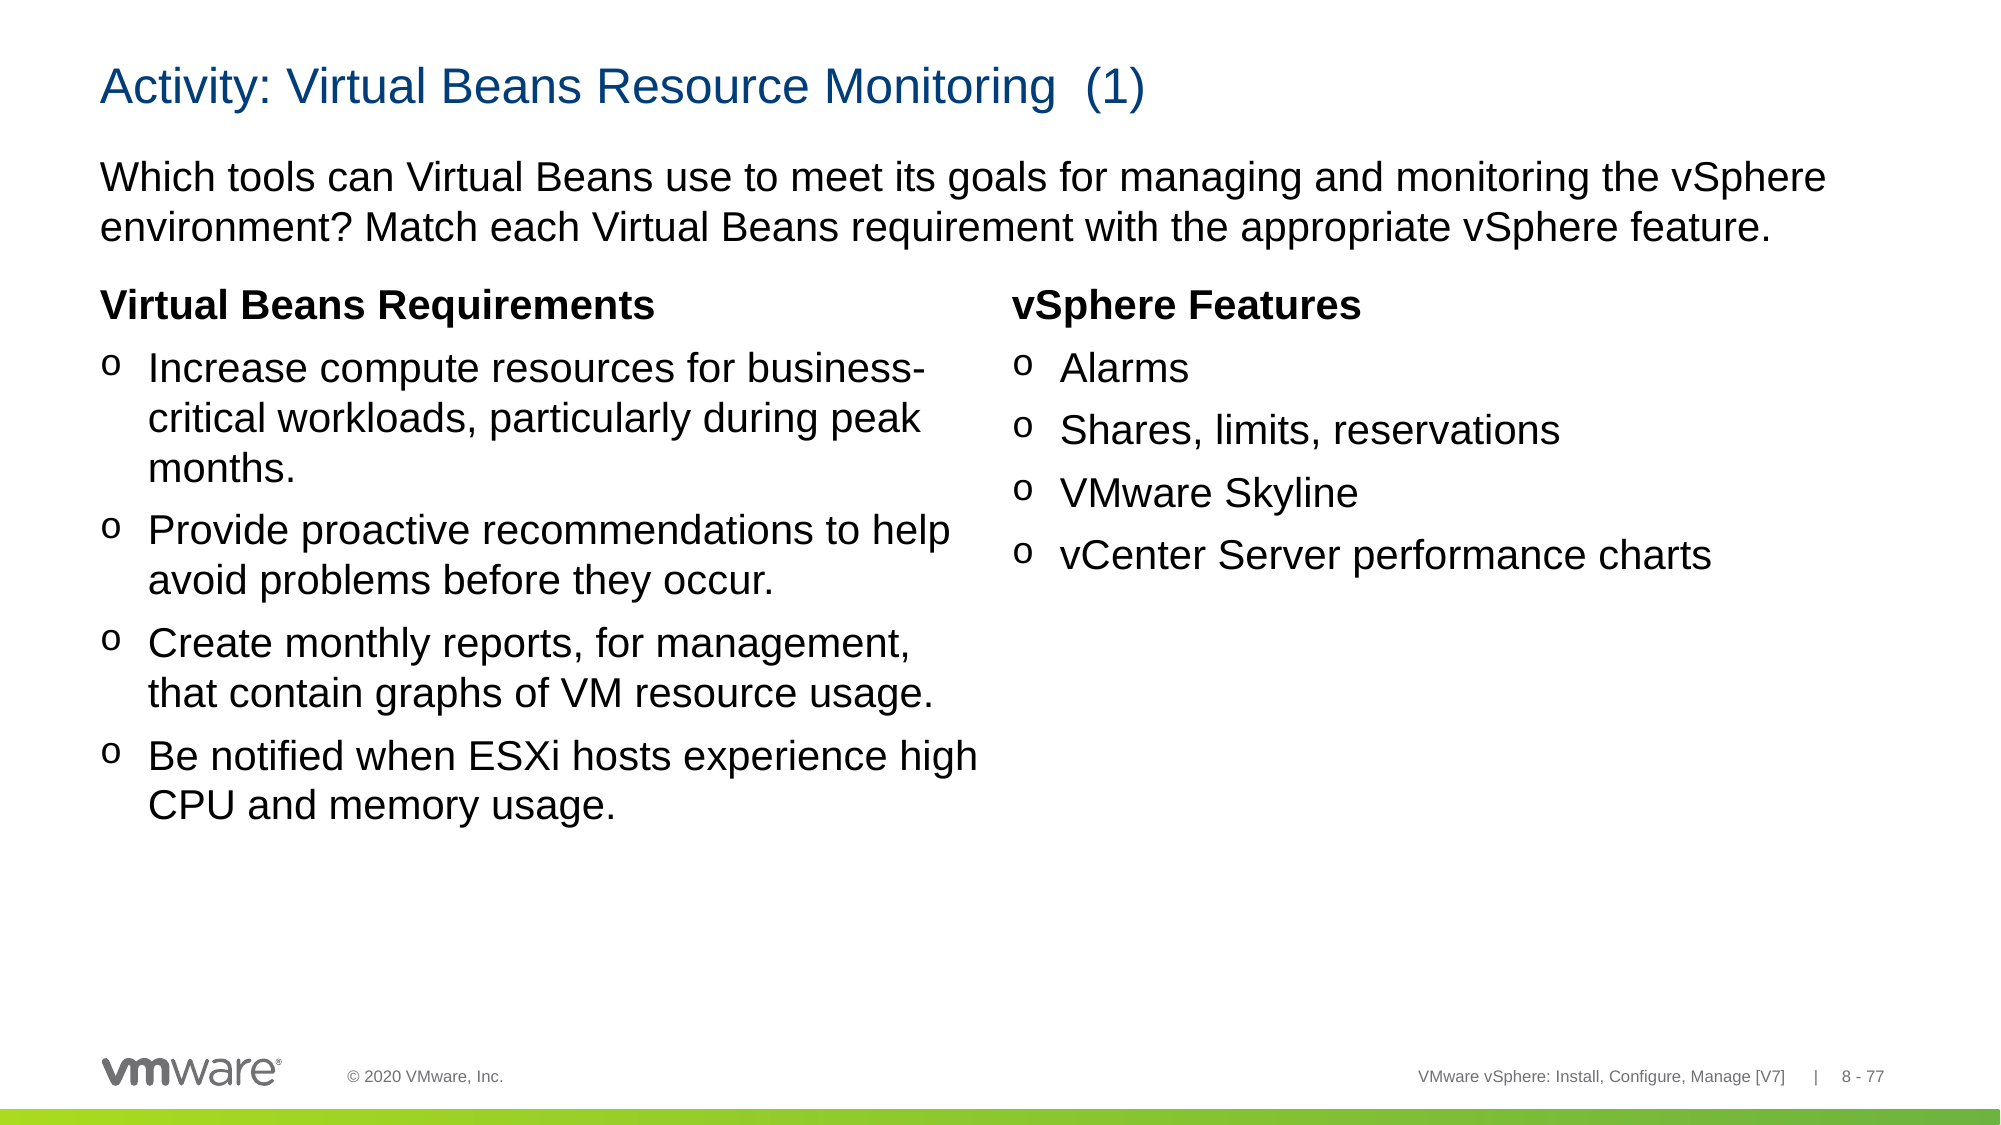

# Activity: Virtual Beans Resource Monitoring  (1)
Which tools can Virtual Beans use to meet its goals for managing and monitoring the vSphere environment? Match each Virtual Beans requirement with the appropriate vSphere feature.
Virtual Beans Requirements
Increase compute resources for business-critical workloads, particularly during peak months.
Provide proactive recommendations to help avoid problems before they occur.
Create monthly reports, for management, that contain graphs of VM resource usage.
Be notified when ESXi hosts experience high CPU and memory usage.
vSphere Features
Alarms
Shares, limits, reservations
VMware Skyline
vCenter Server performance charts
VMware vSphere: Install, Configure, Manage [V7]      |     8 - 77